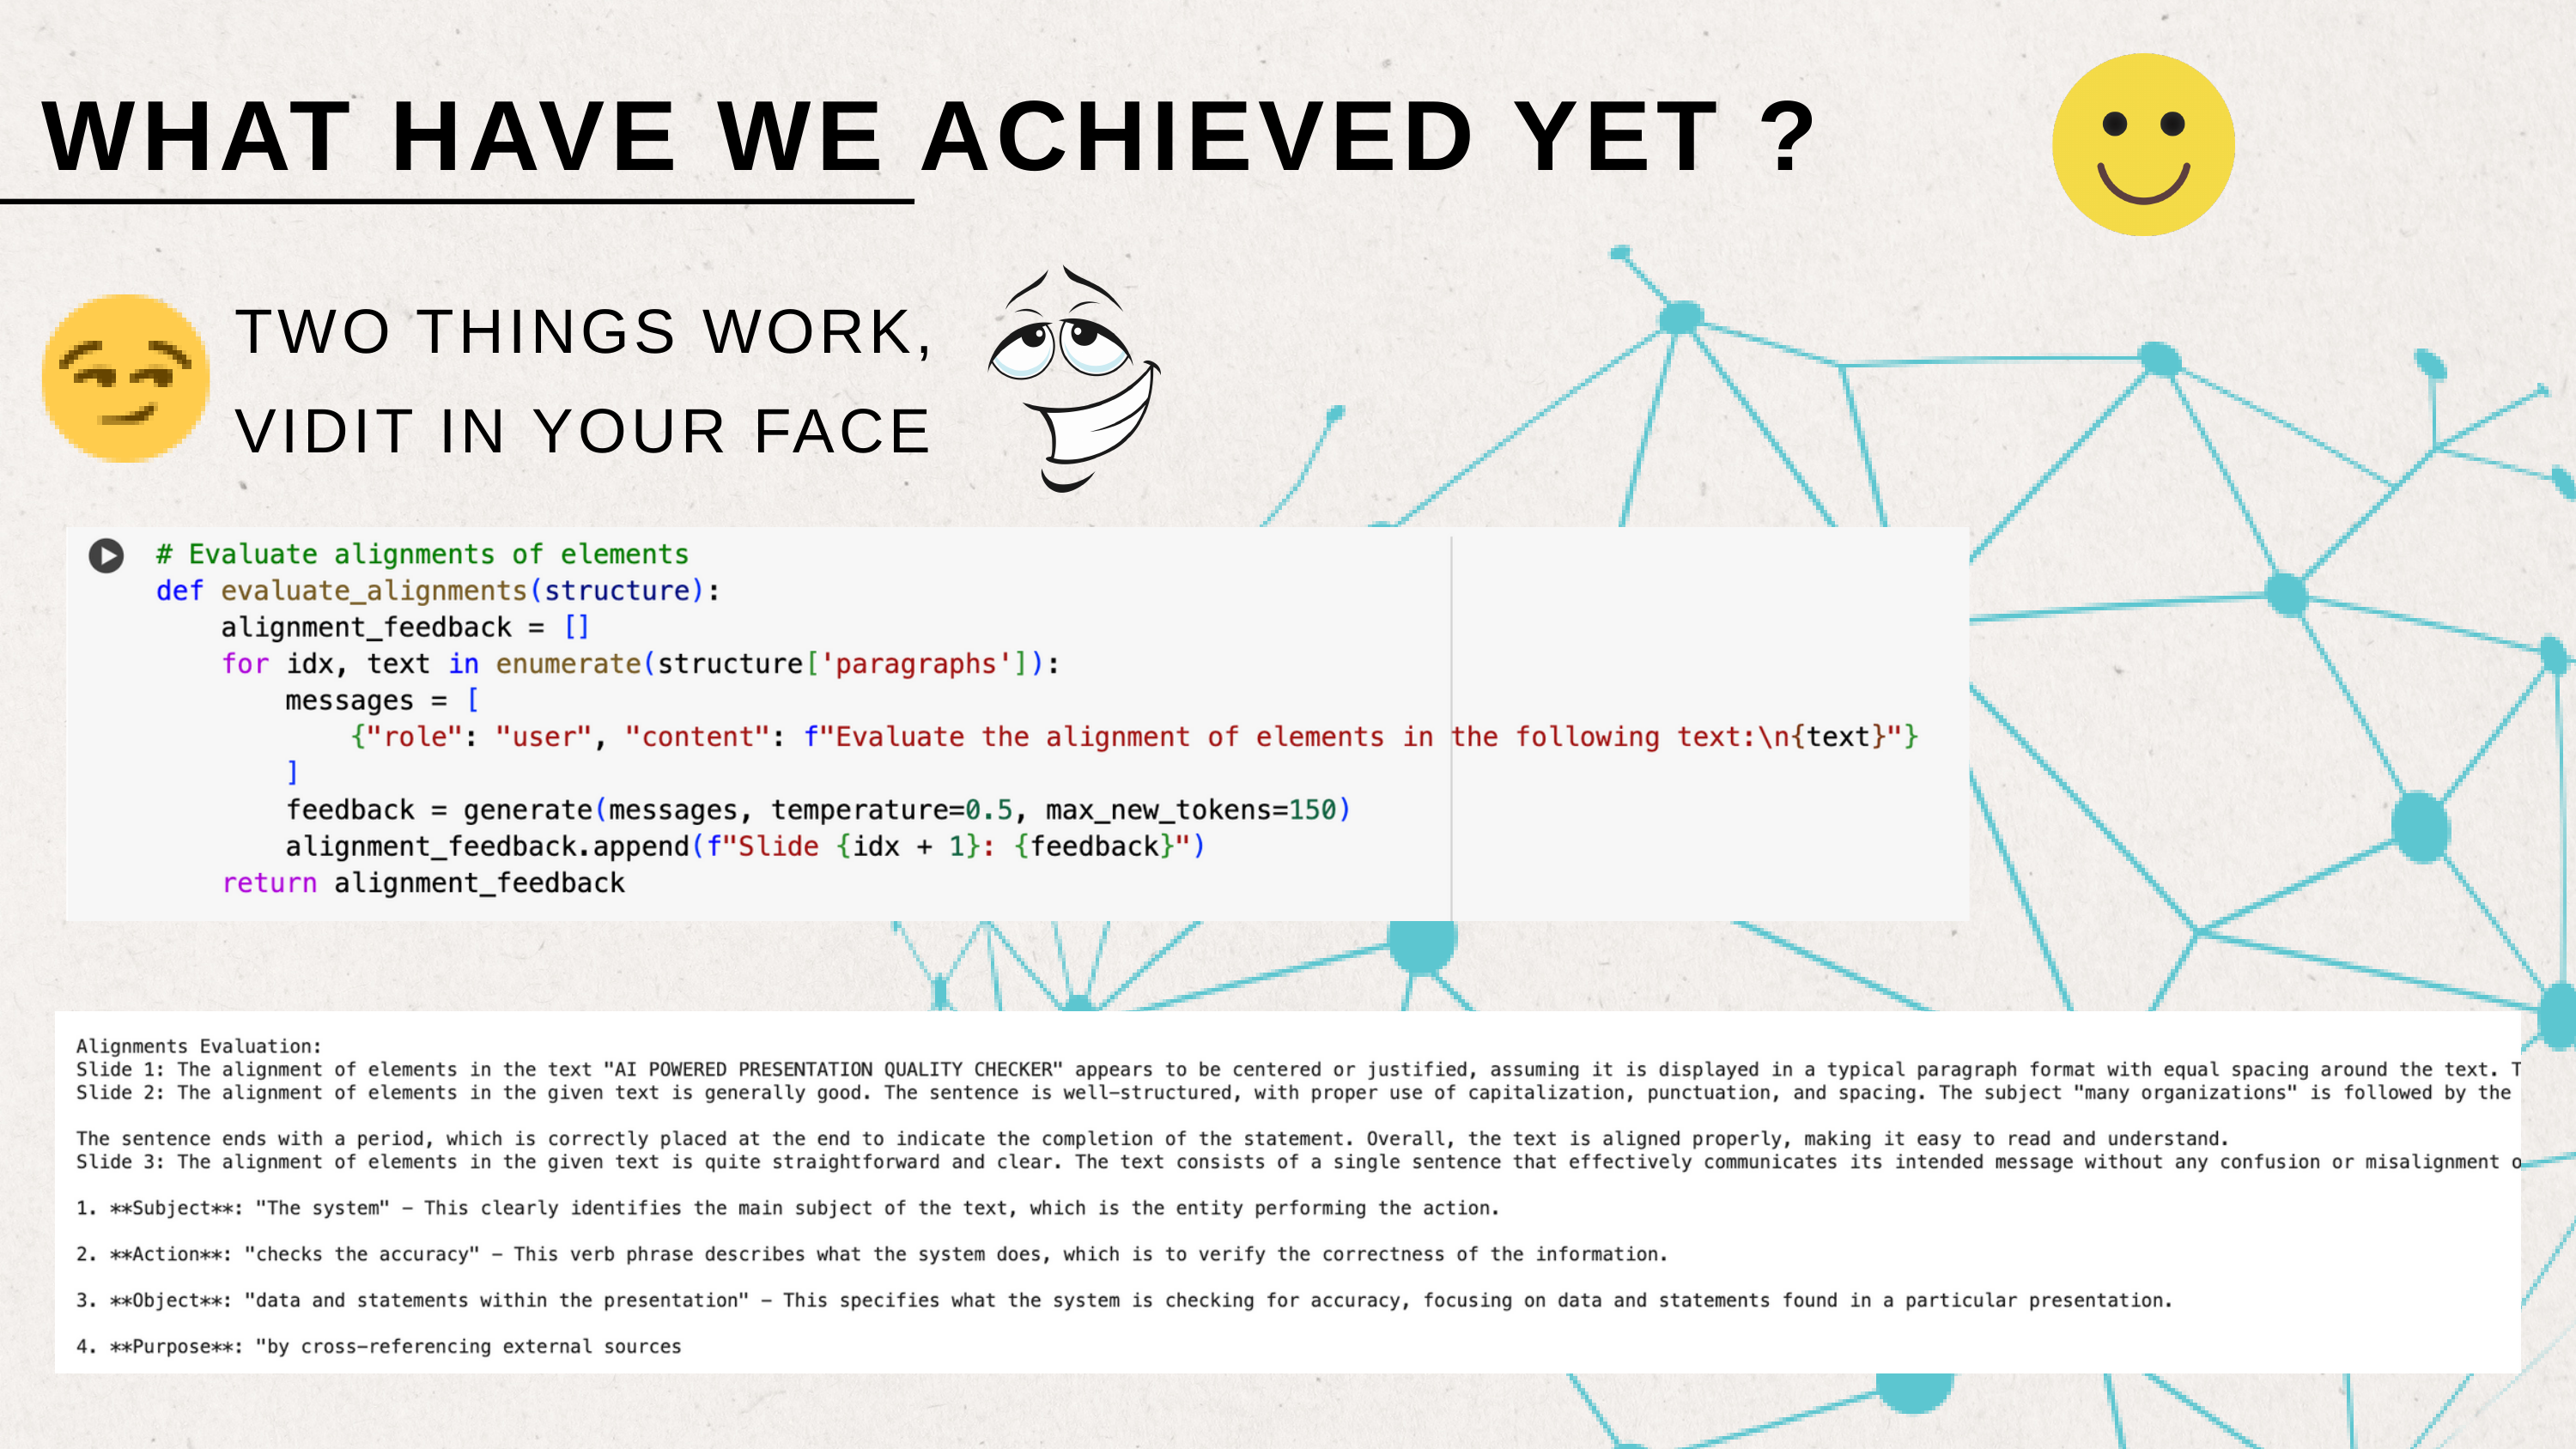

WHAT HAVE WE ACHIEVED YET ?

TWO THINGS WORK, VIDIT IN YOUR FACE